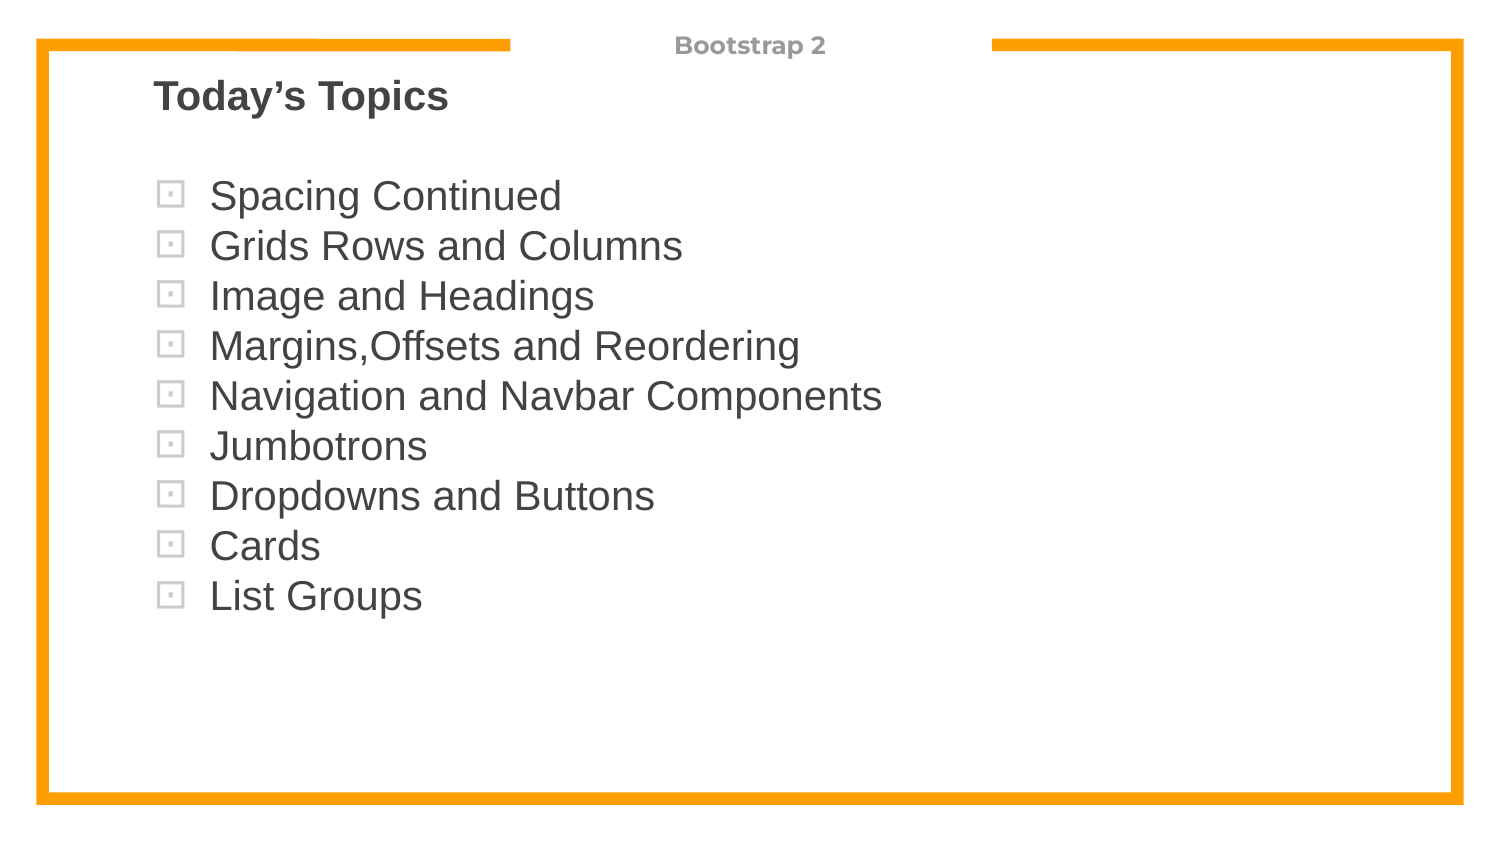

# Bootstrap 2
Today’s Topics

Spacing Continued
Grids Rows and Columns
Image and Headings
Margins,Offsets and Reordering
Navigation and Navbar Components
Jumbotrons
Dropdowns and Buttons
Cards
List Groups